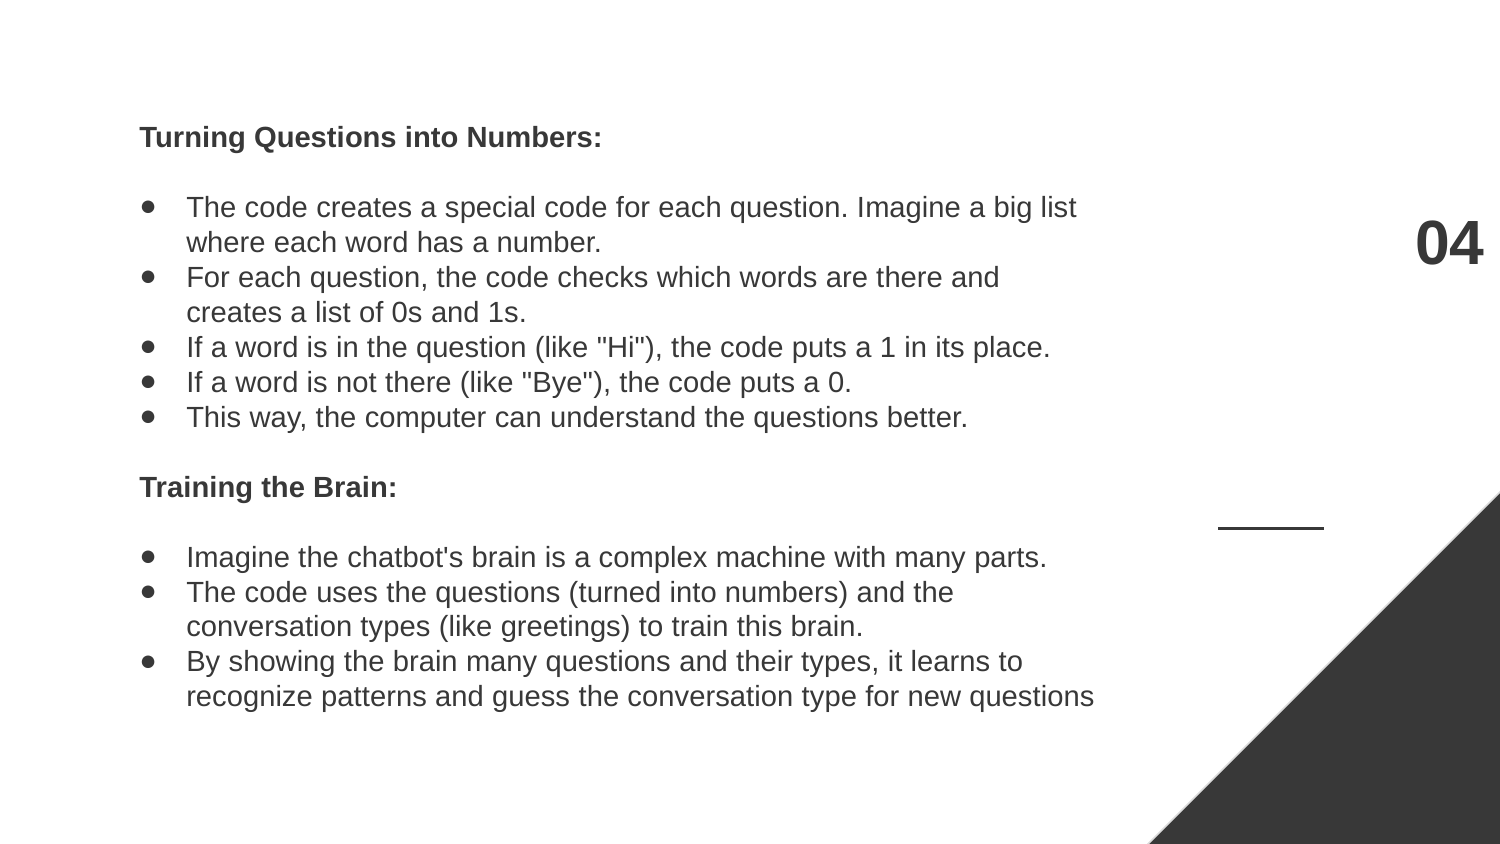

Turning Questions into Numbers:

The code creates a special code for each question. Imagine a big list where each word has a number.
For each question, the code checks which words are there and creates a list of 0s and 1s.
If a word is in the question (like "Hi"), the code puts a 1 in its place.
If a word is not there (like "Bye"), the code puts a 0.
This way, the computer can understand the questions better.

Training the Brain:

Imagine the chatbot's brain is a complex machine with many parts.
The code uses the questions (turned into numbers) and the conversation types (like greetings) to train this brain.
By showing the brain many questions and their types, it learns to recognize patterns and guess the conversation type for new questions

04